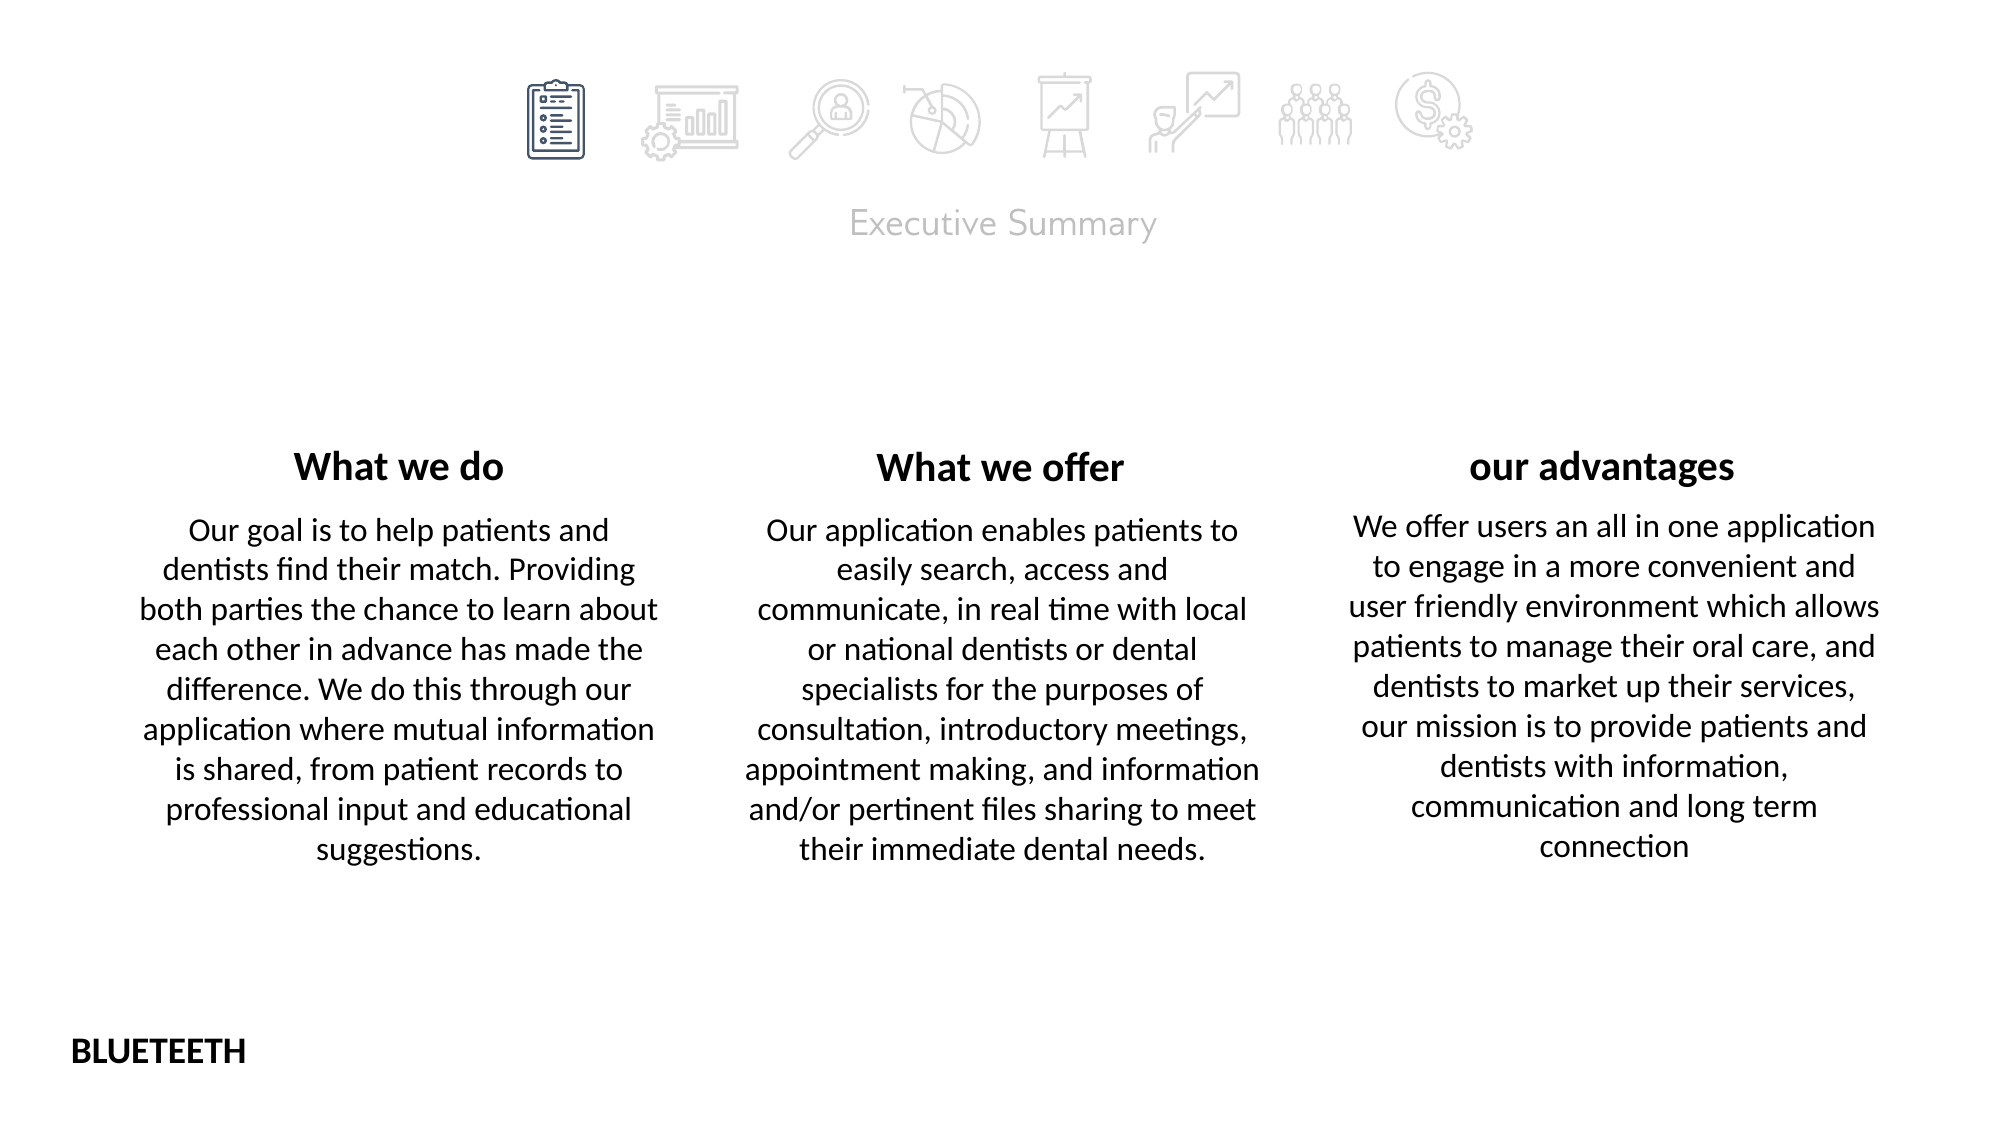

Executive Summary
What we do
our advantages
What we offer
We offer users an all in one application to engage in a more convenient and user friendly environment which allows patients to manage their oral care, and dentists to market up their services, our mission is to provide patients and dentists with information, communication and long term connection
Our goal is to help patients and dentists find their match. Providing both parties the chance to learn about each other in advance has made the difference. We do this through our application where mutual information is shared, from patient records to professional input and educational suggestions.
Our application enables patients to easily search, access and communicate, in real time with local or national dentists or dental specialists for the purposes of consultation, introductory meetings, appointment making, and information and/or pertinent files sharing to meet their immediate dental needs.
BLUETEETH